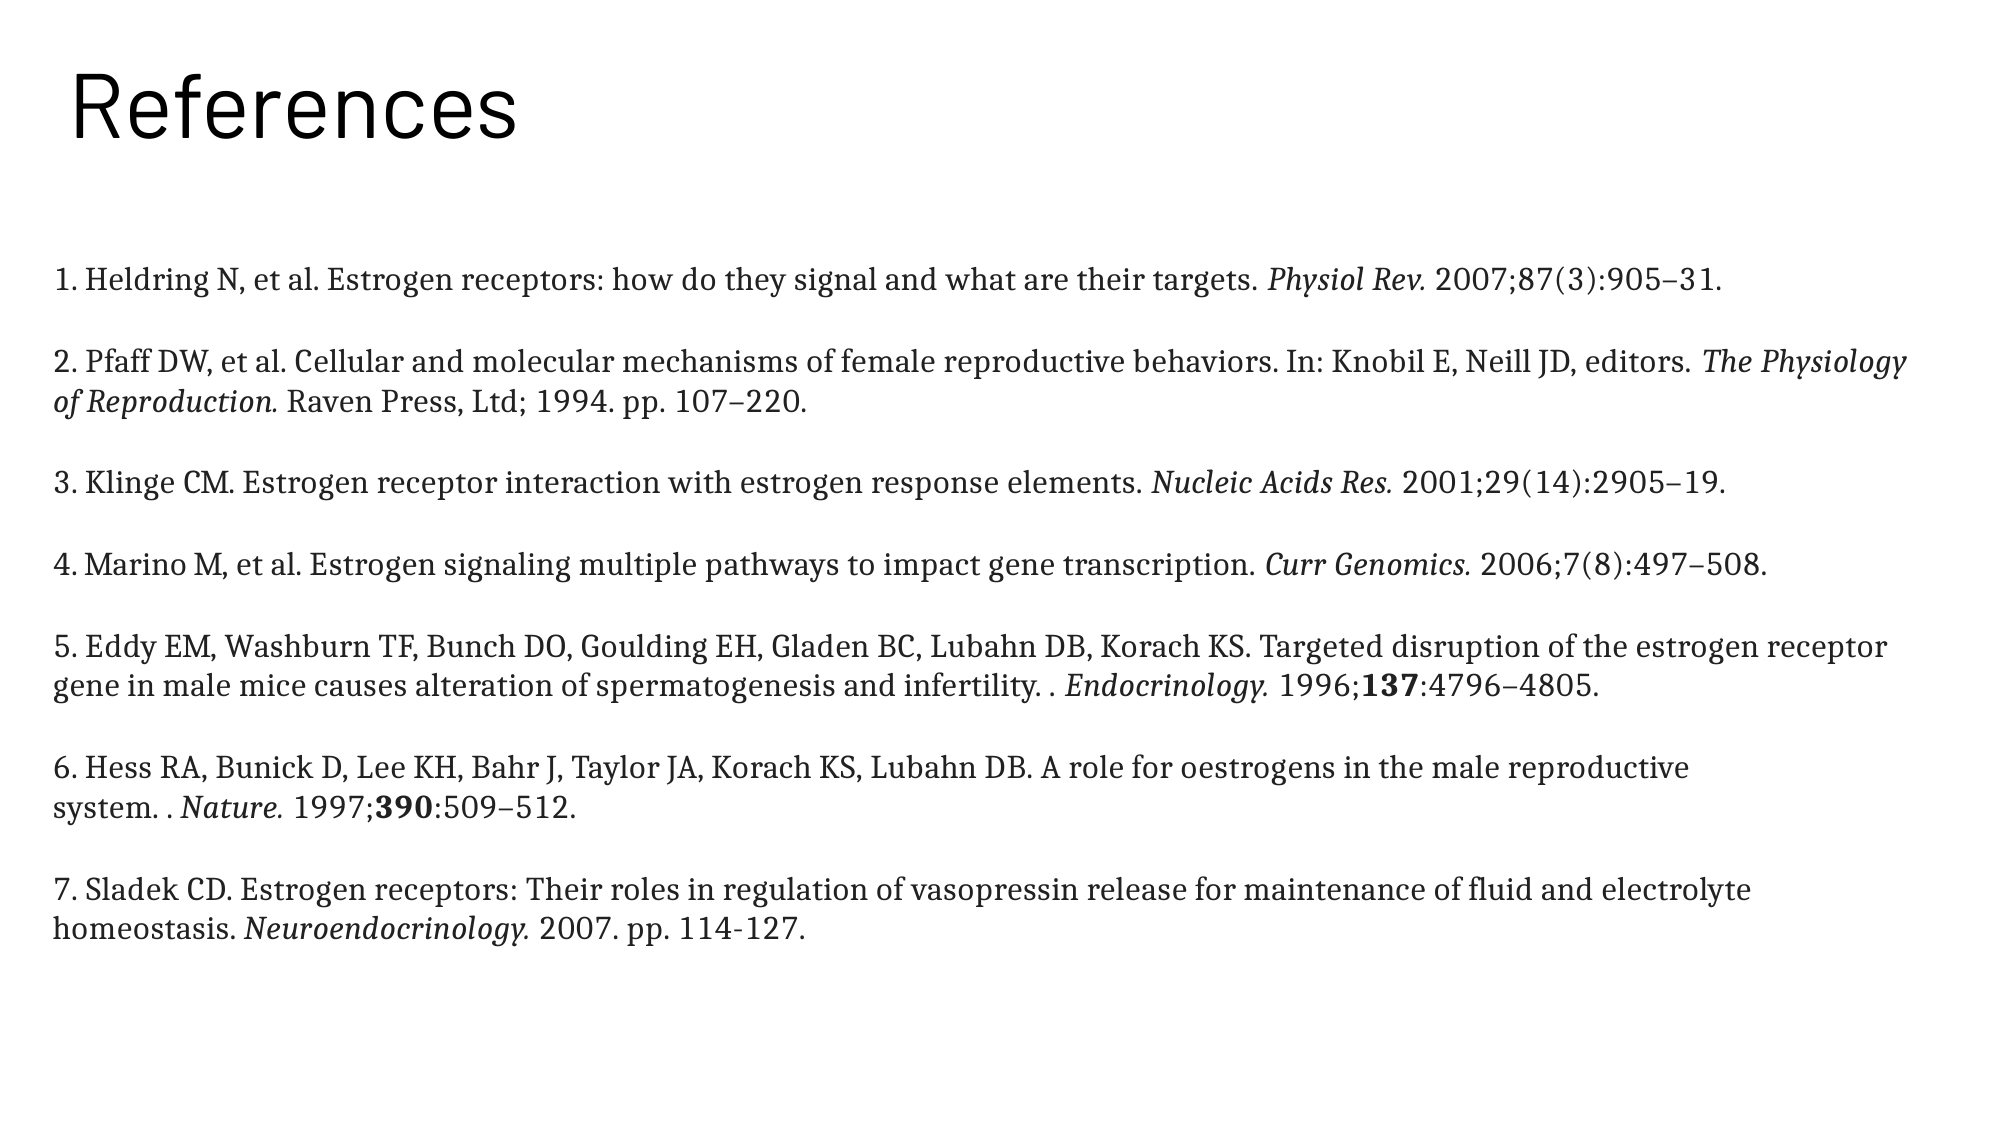

# References
1. Heldring N, et al. Estrogen receptors: how do they signal and what are their targets. Physiol Rev. 2007;87(3):905–31.
2. Pfaff DW, et al. Cellular and molecular mechanisms of female reproductive behaviors. In: Knobil E, Neill JD, editors. The Physiology of Reproduction. Raven Press, Ltd; 1994. pp. 107–220.
3. Klinge CM. Estrogen receptor interaction with estrogen response elements. Nucleic Acids Res. 2001;29(14):2905–19.
4. Marino M, et al. Estrogen signaling multiple pathways to impact gene transcription. Curr Genomics. 2006;7(8):497–508.
5. Eddy EM, Washburn TF, Bunch DO, Goulding EH, Gladen BC, Lubahn DB, Korach KS. Targeted disruption of the estrogen receptor gene in male mice causes alteration of spermatogenesis and infertility. . Endocrinology. 1996;137:4796–4805.
6. Hess RA, Bunick D, Lee KH, Bahr J, Taylor JA, Korach KS, Lubahn DB. A role for oestrogens in the male reproductive system. . Nature. 1997;390:509–512.
7. Sladek CD. Estrogen receptors: Their roles in regulation of vasopressin release for maintenance of fluid and electrolyte homeostasis. Neuroendocrinology. 2007. pp. 114-127.